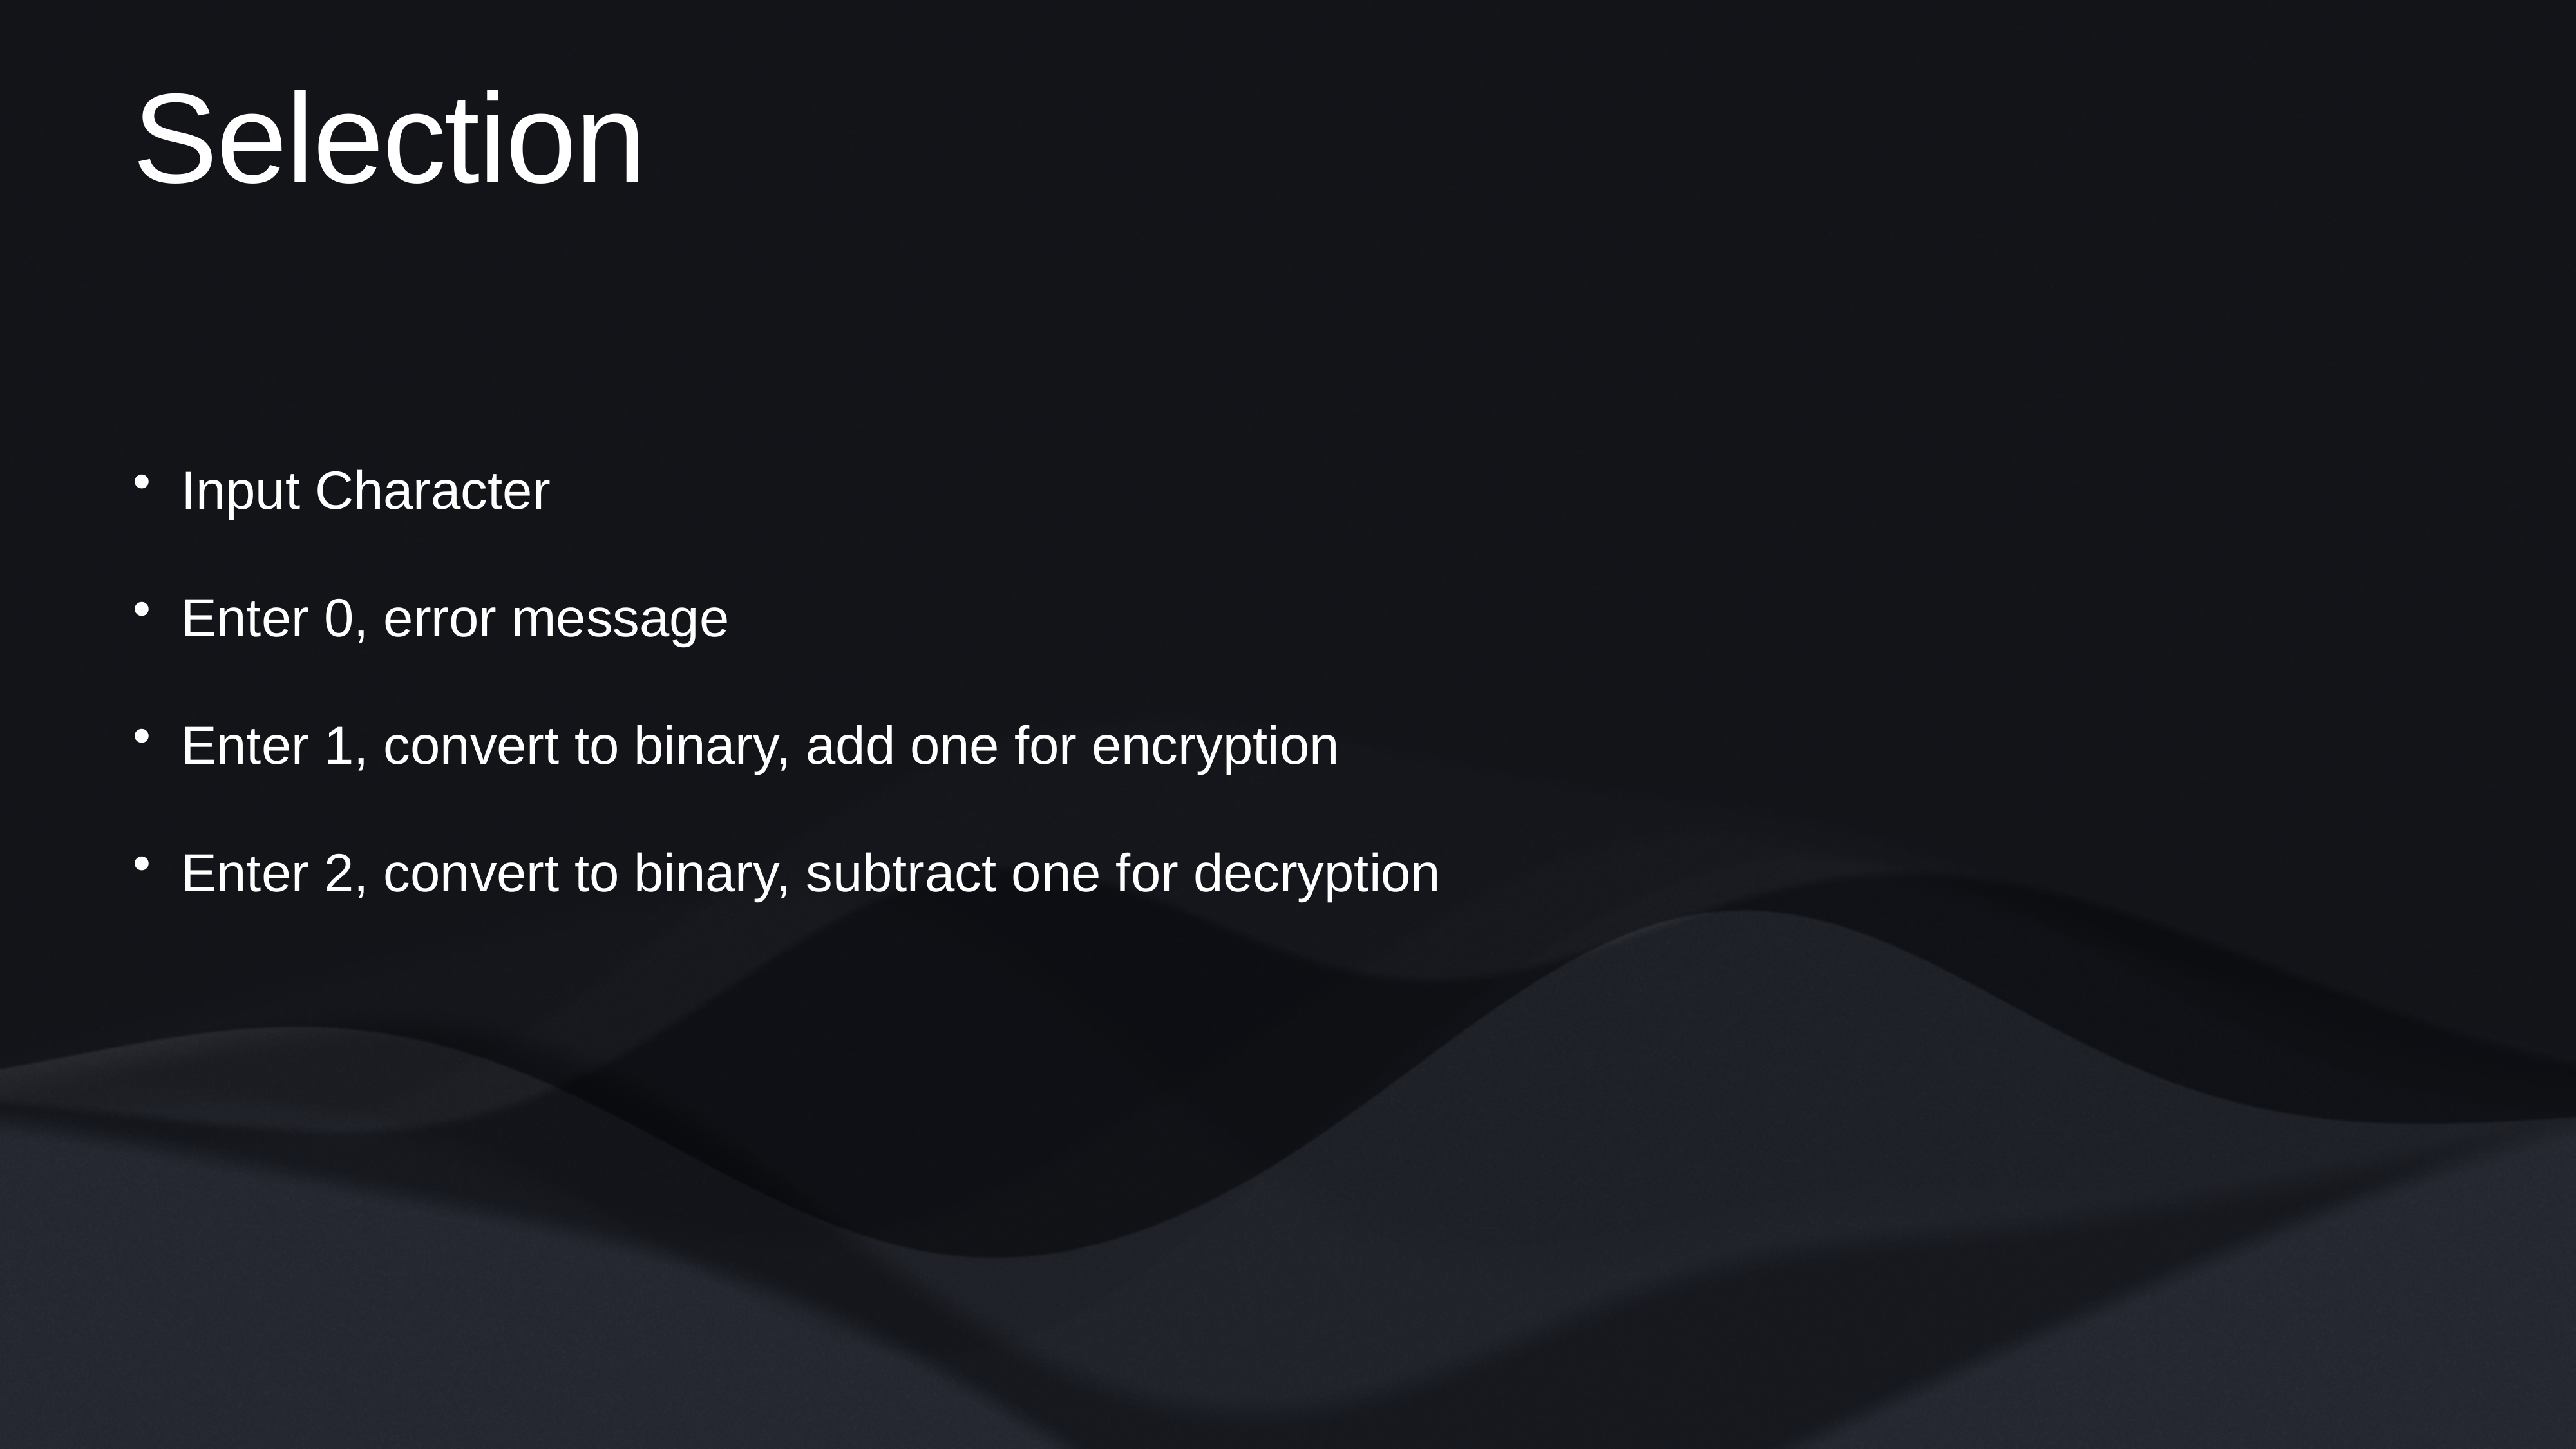

# Selection

Input Character
Enter 0, error message
Enter 1, convert to binary, add one for encryption
Enter 2, convert to binary, subtract one for decryption